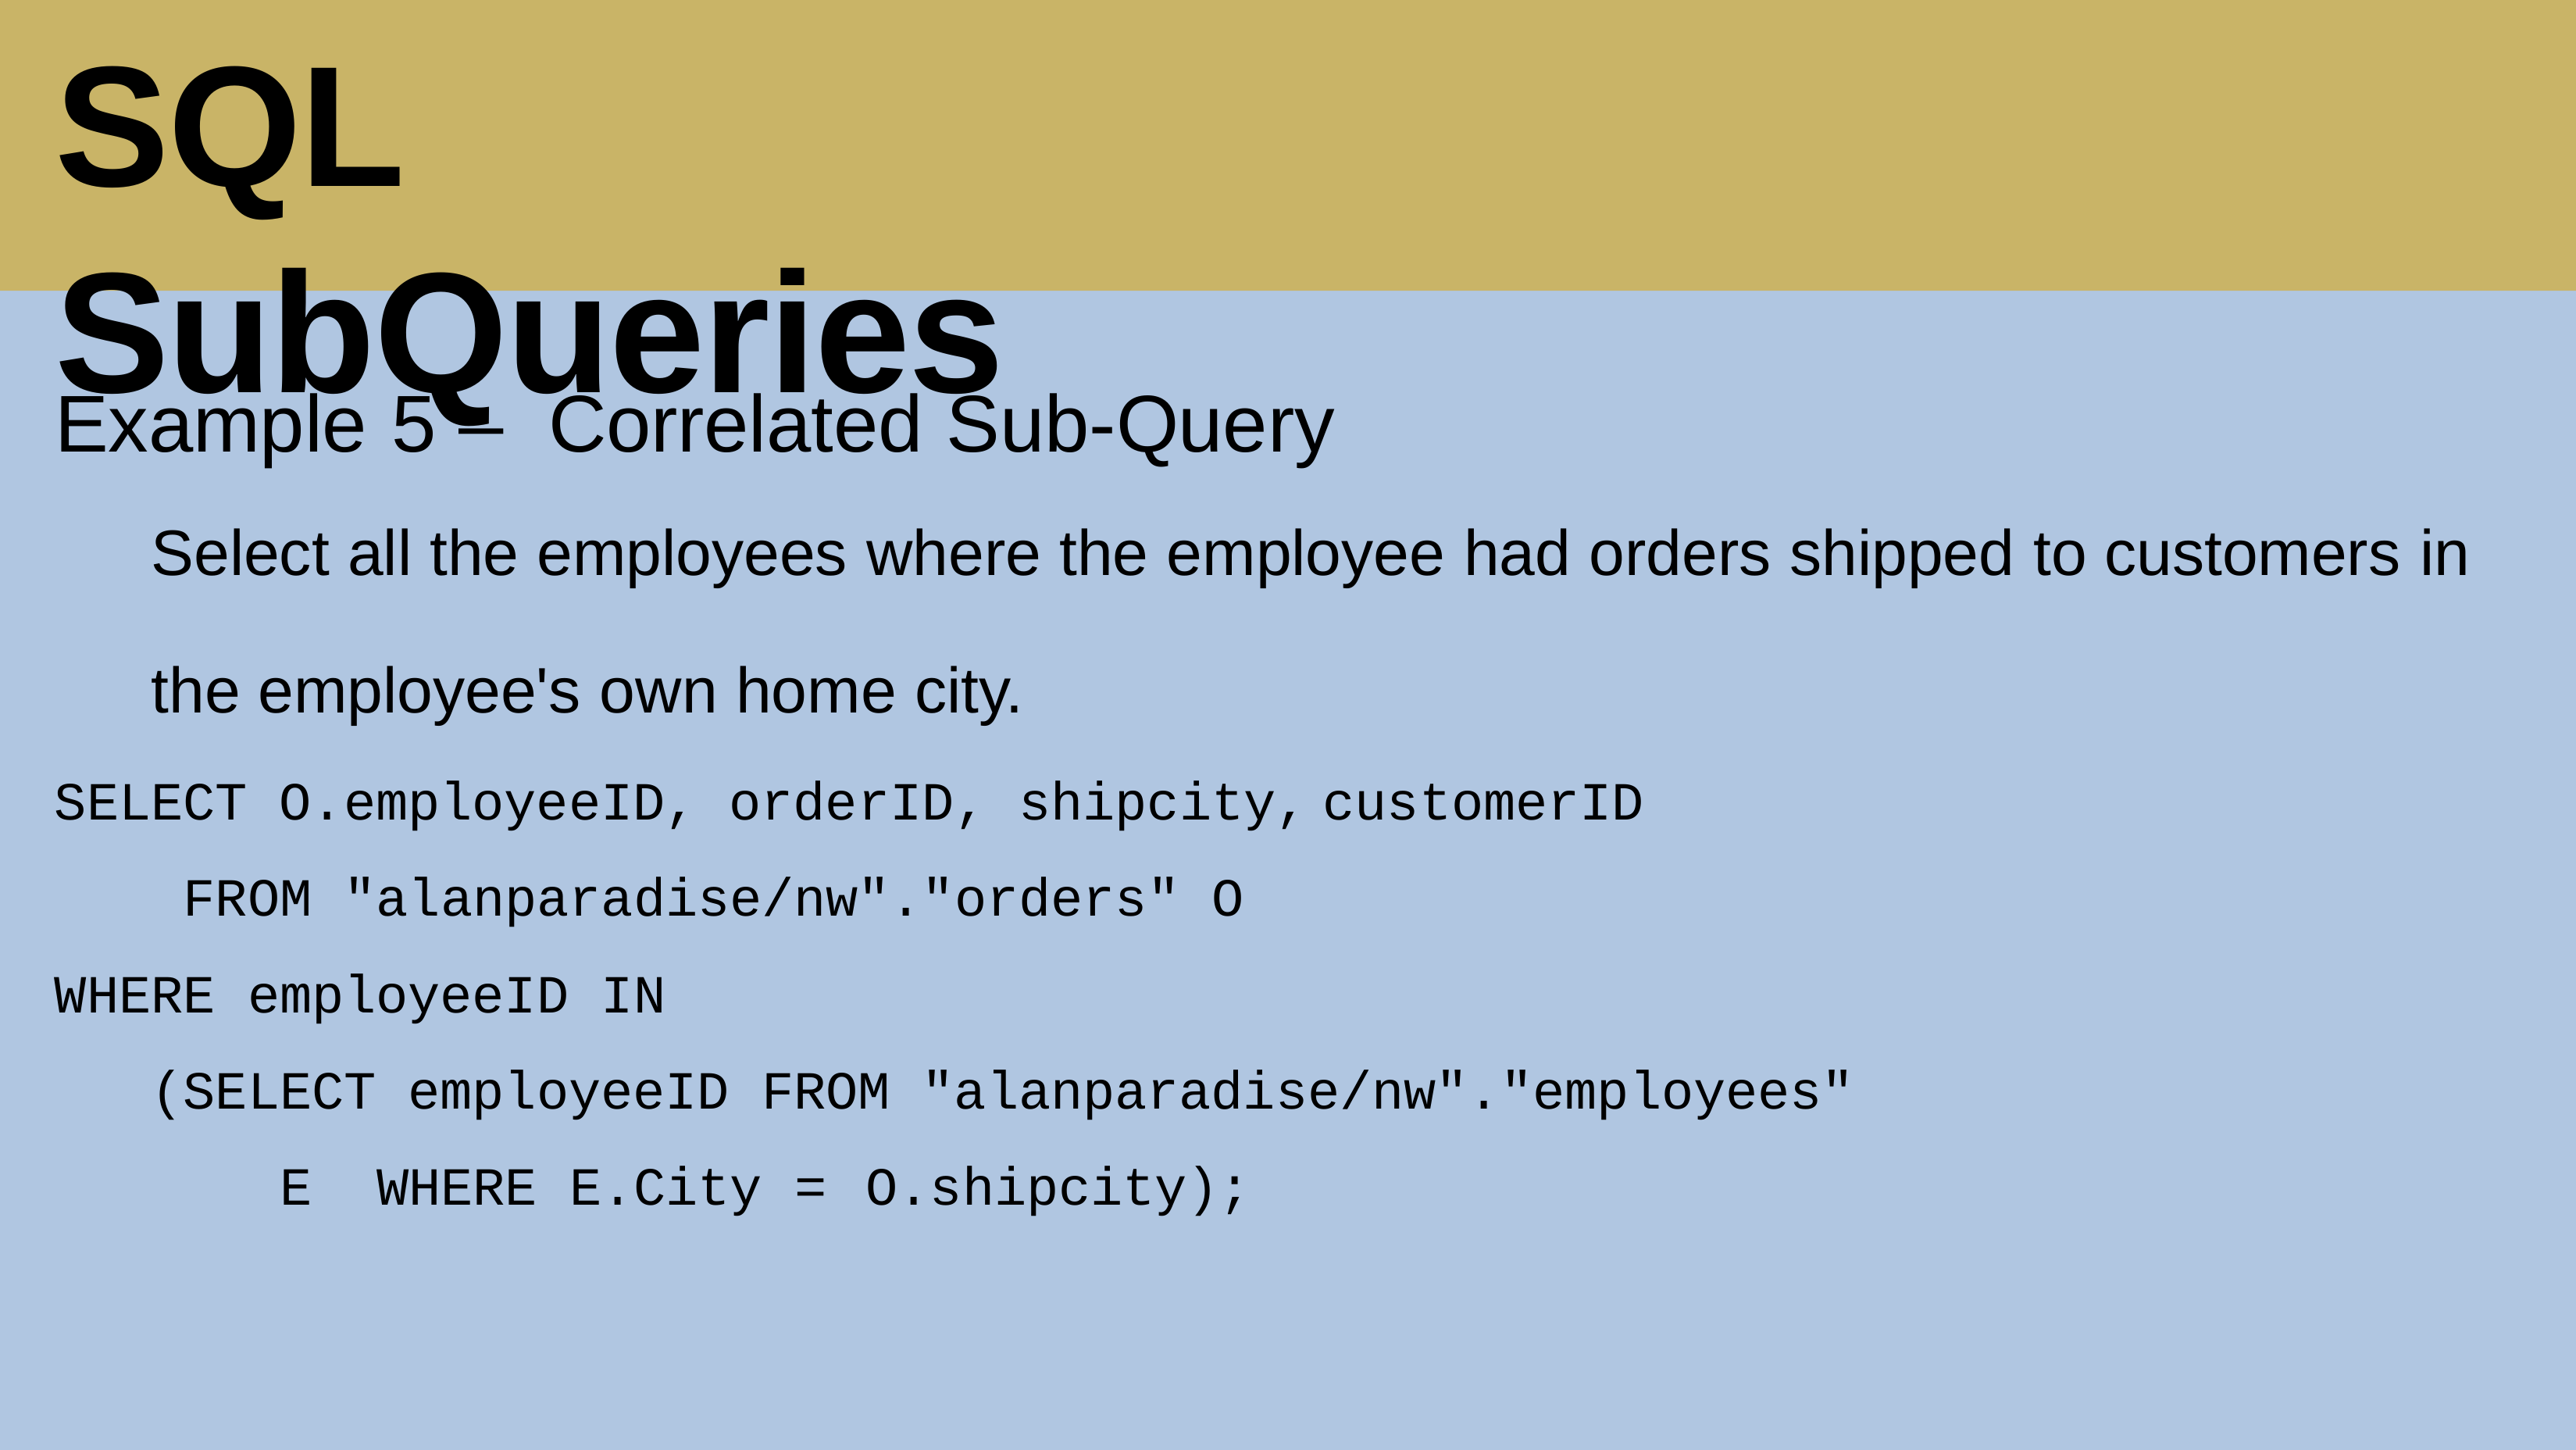

# SQL SubQueries
Example	5	–	Correlated	Sub-Query
Select all the employees where the employee had orders shipped to customers in
the employee's own home city.
SELECT O.employeeID, orderID, shipcity,	customerID  FROM "alanparadise/nw"."orders" O
WHERE employeeID IN
(SELECT employeeID FROM "alanparadise/nw"."employees"	E  WHERE E.City =	O.shipcity);